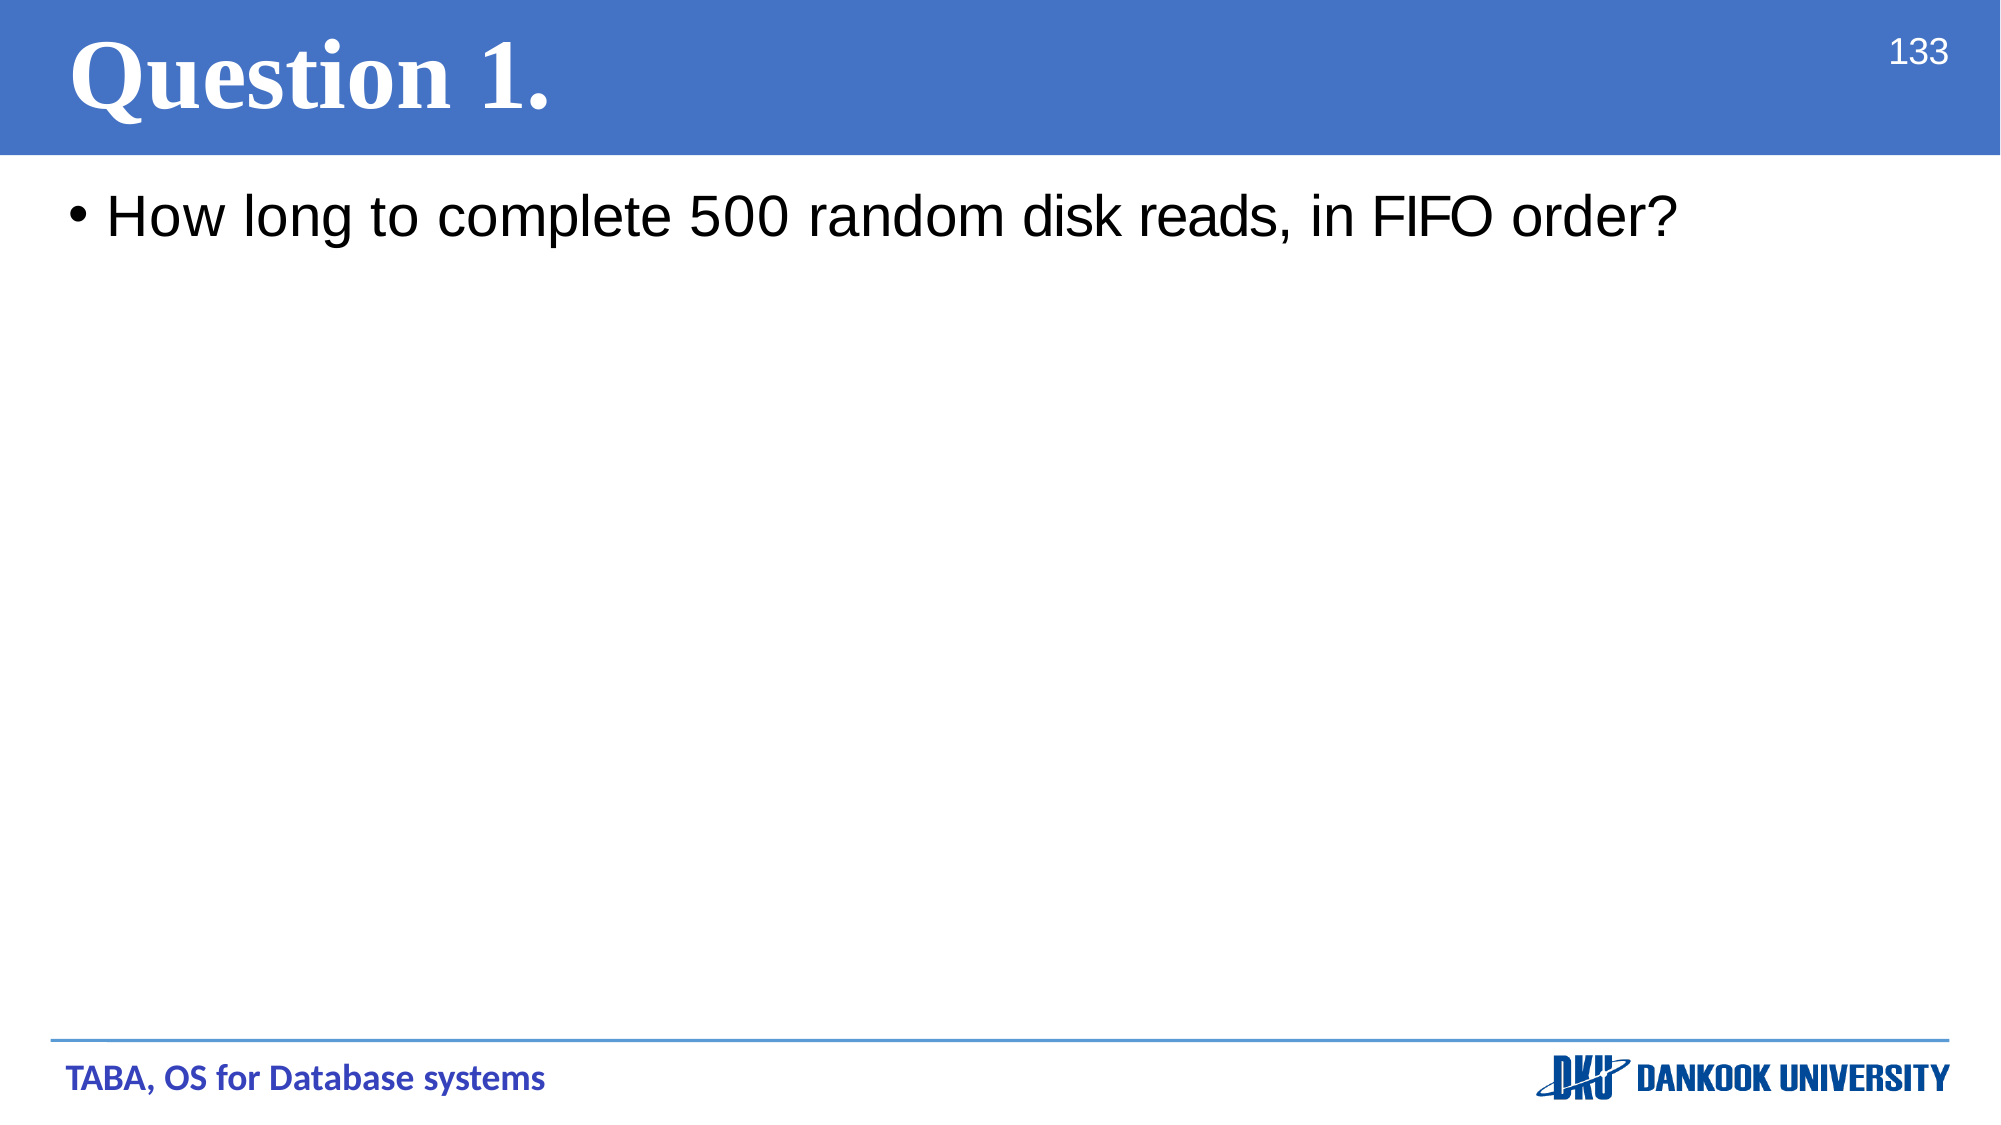

# Question 1.
133
How long to complete 500 random disk reads, in FIFO order?
TABA, OS for Database systems